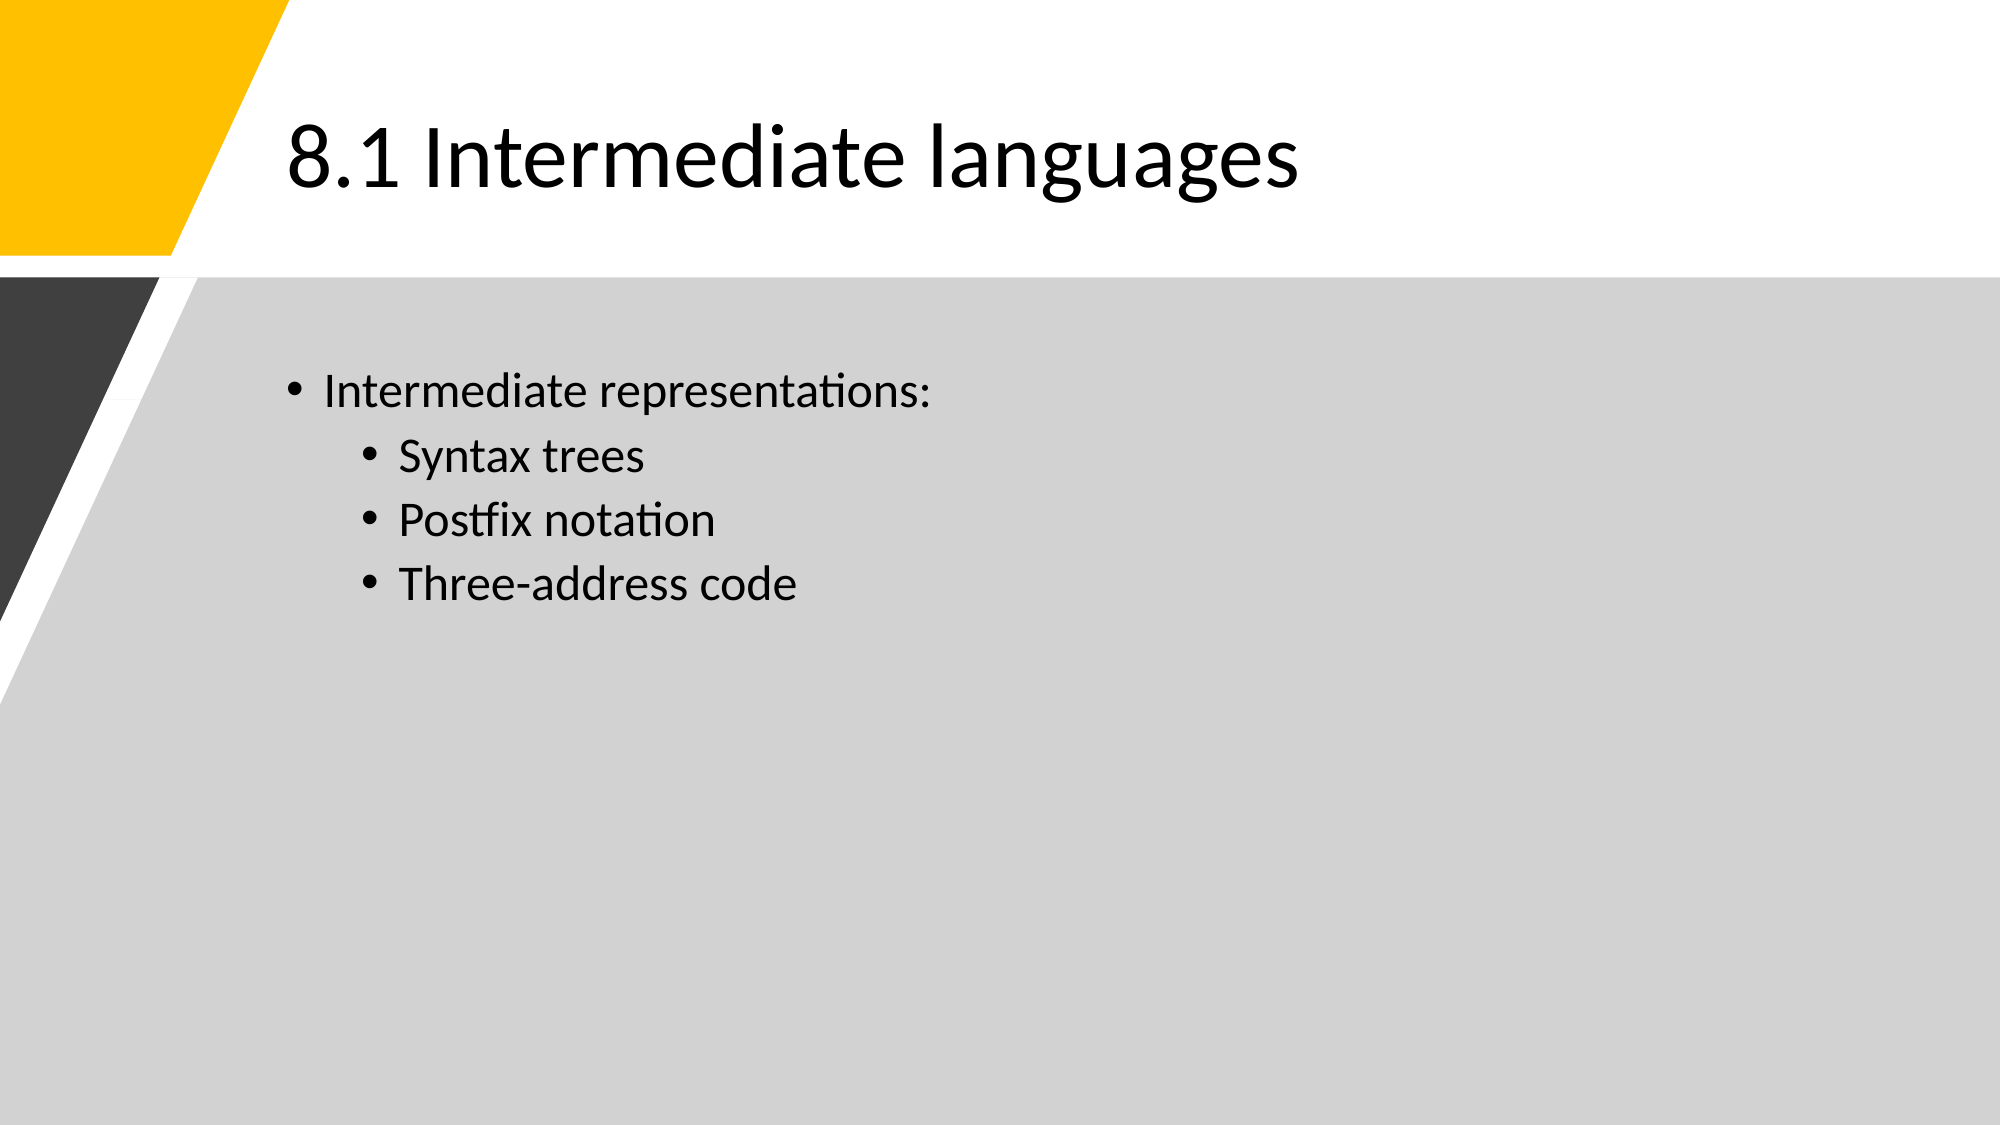

# 8.1 Intermediate languages

Intermediate representations:
Syntax trees
Postfix notation
Three-address code